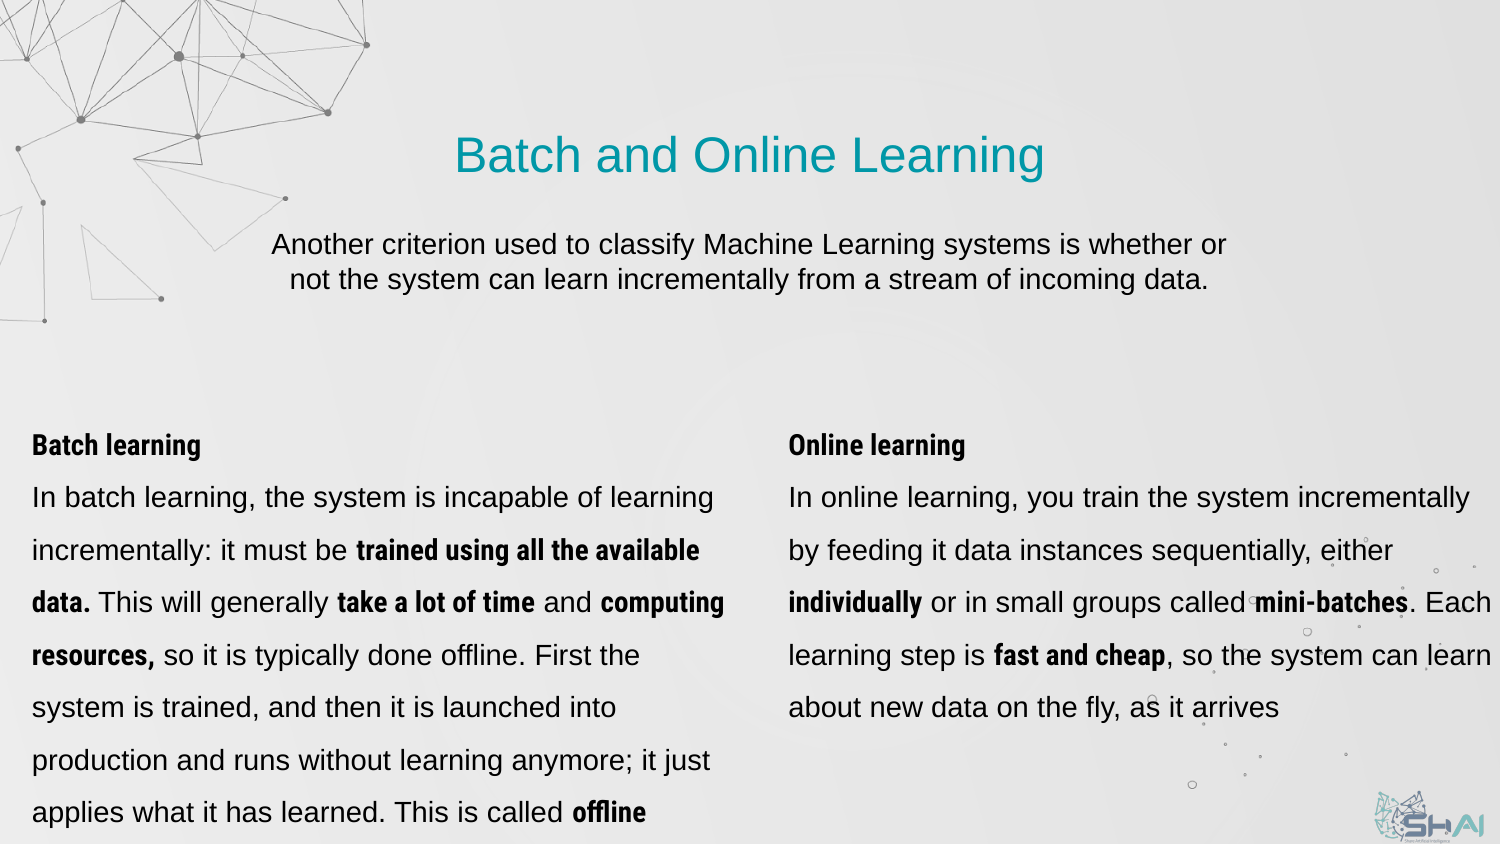

# Batch and Online Learning

Another criterion used to classify Machine Learning systems is whether or not the system can learn incrementally from a stream of incoming data.
Batch learning
In batch learning, the system is incapable of learning incrementally: it must be trained using all the available data. This will generally take a lot of time and computing resources, so it is typically done offline. First the system is trained, and then it is launched into production and runs without learning anymore; it just applies what it has learned. This is called offline learning.

Online learning
In online learning, you train the system incrementally by feeding it data instances sequentially, either individually or in small groups called mini-batches. Each learning step is fast and cheap, so the system can learn about new data on the fly, as it arrives